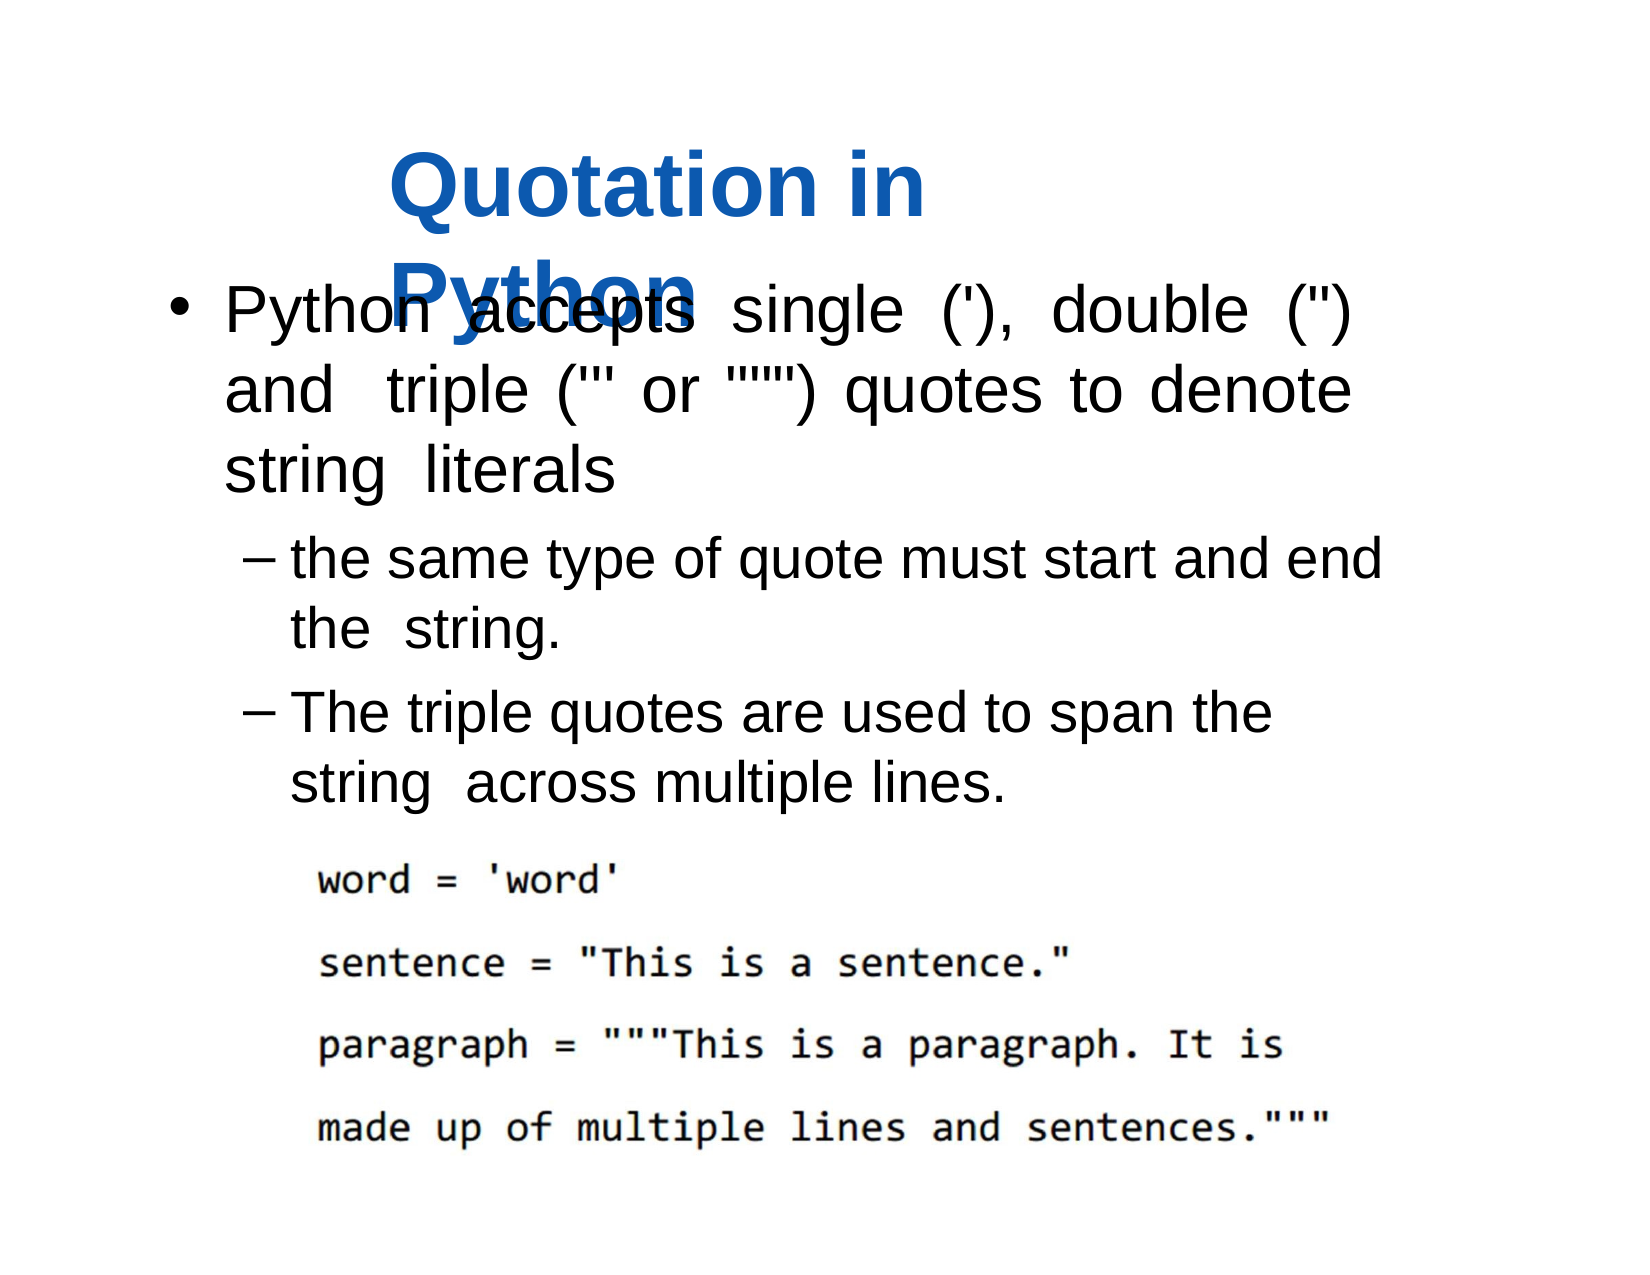

# Quotation in Python
Python accepts single ('), double (") and  triple (''' or """) quotes to denote string  literals
the same type of quote must start and end the  string.
The triple quotes are used to span the string  across multiple lines.